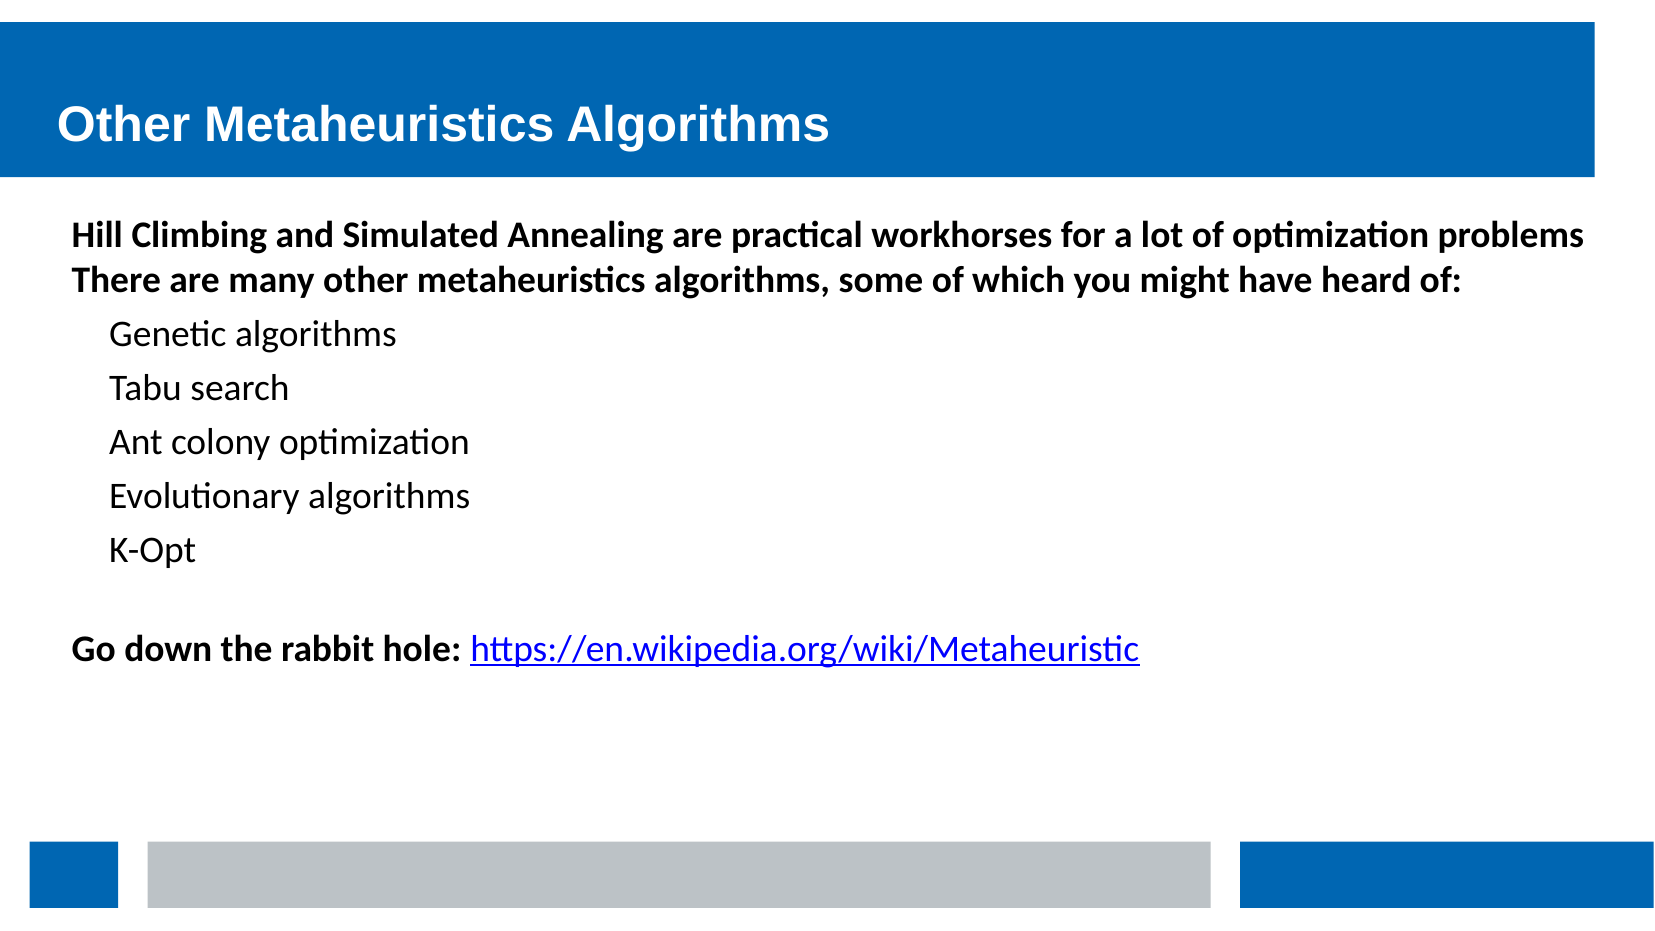

# Other Metaheuristics Algorithms
Hill Climbing and Simulated Annealing are practical workhorses for a lot of optimization problems
There are many other metaheuristics algorithms, some of which you might have heard of:
Genetic algorithms
Tabu search
Ant colony optimization
Evolutionary algorithms
K-Opt

Go down the rabbit hole: https://en.wikipedia.org/wiki/Metaheuristic